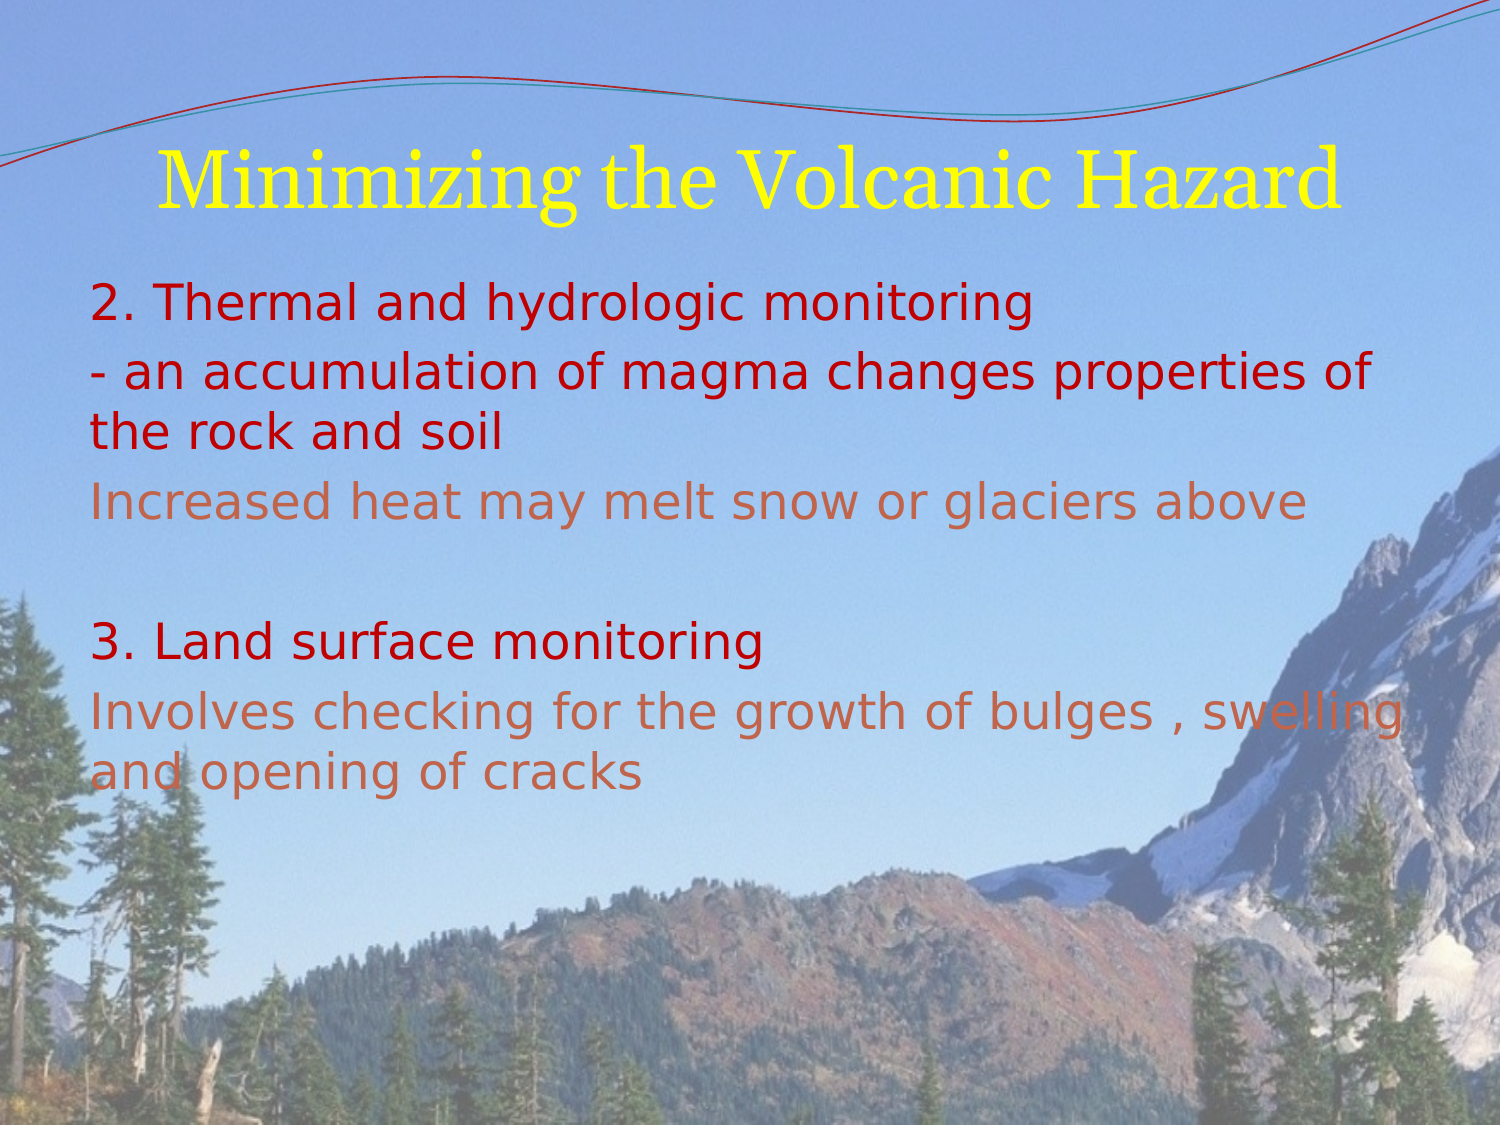

# Minimizing the Volcanic Hazard
2. Thermal and hydrologic monitoring
- an accumulation of magma changes properties of the rock and soil
Increased heat may melt snow or glaciers above

3. Land surface monitoring
Involves checking for the growth of bulges , swelling and opening of cracks